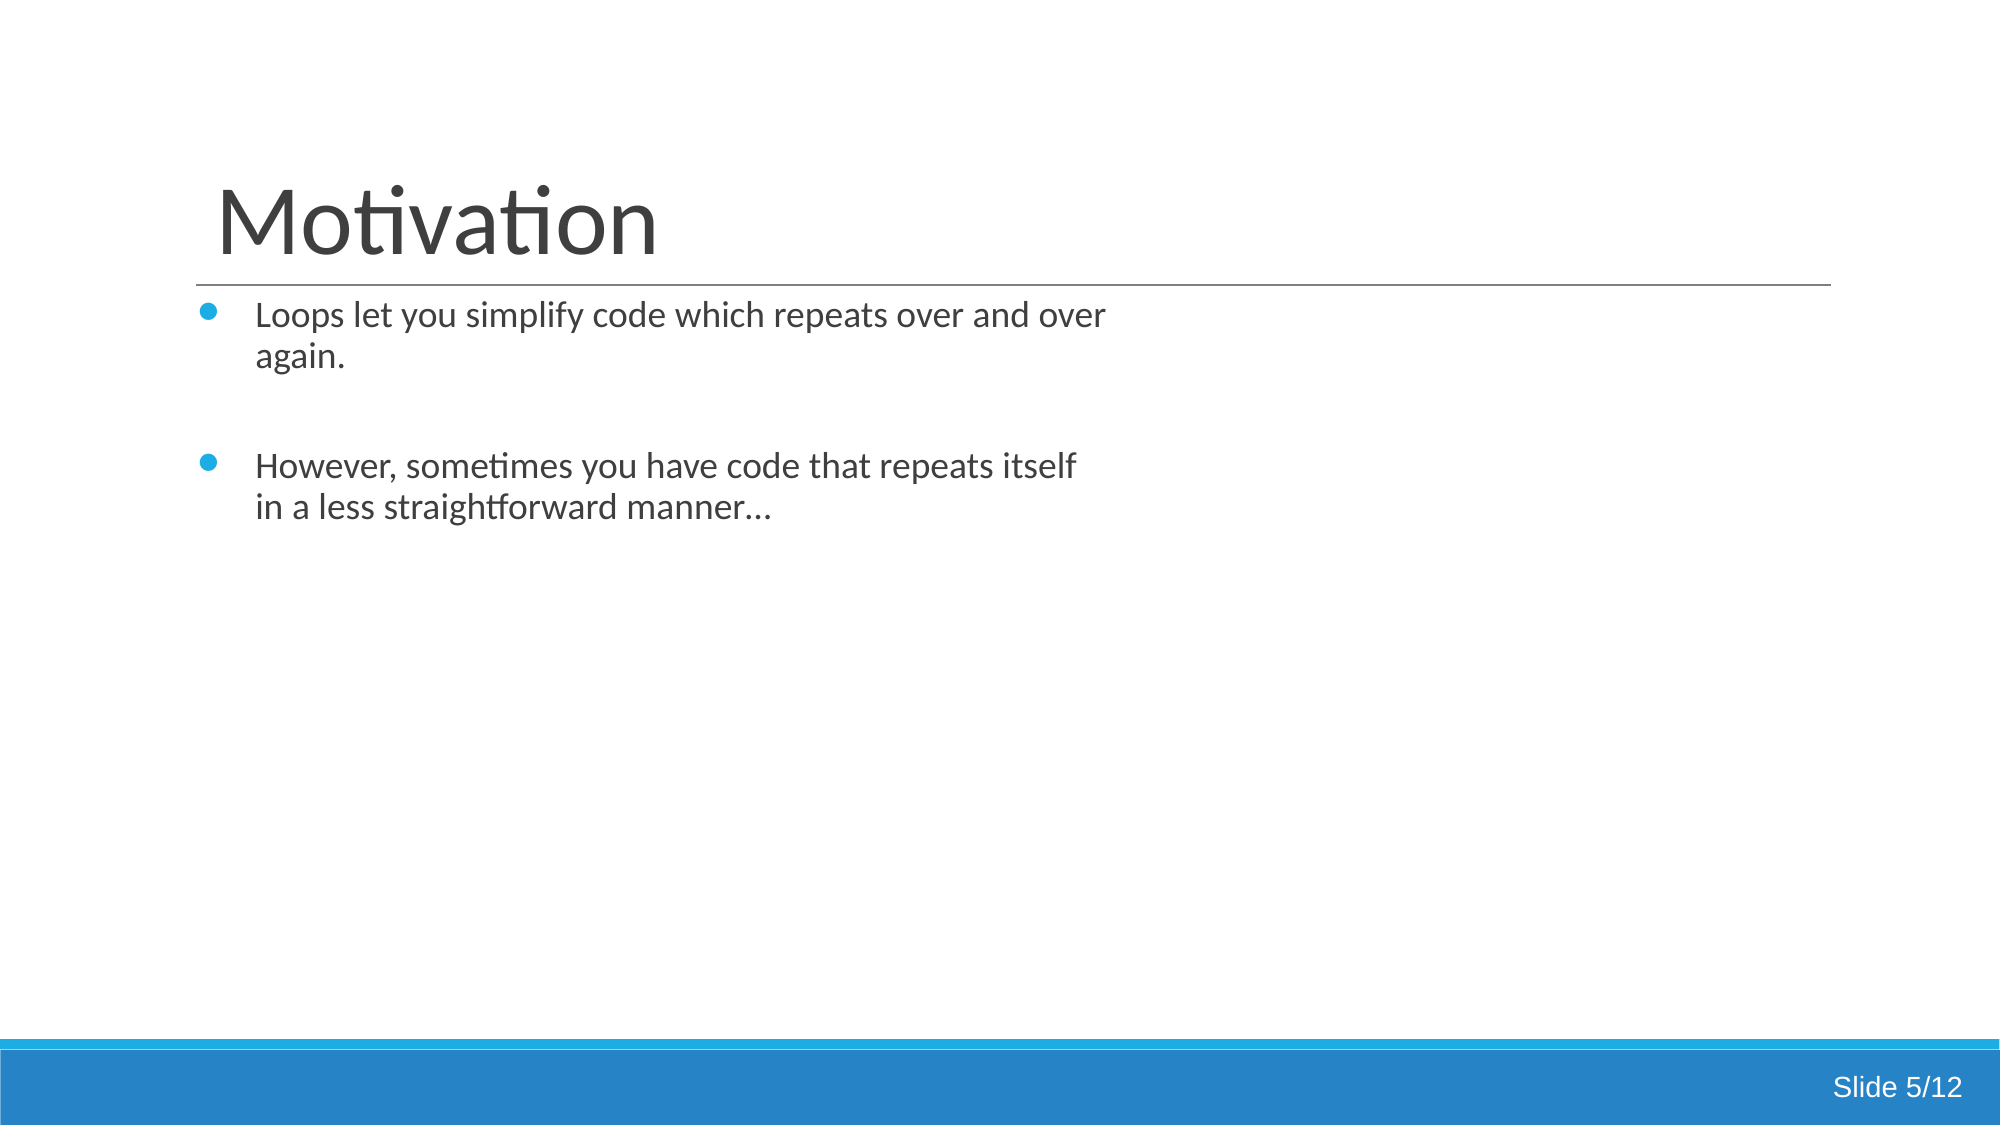

# Motivation
Loops let you simplify code which repeats over and over again.
However, sometimes you have code that repeats itself in a less straightforward manner…
Slide 5/12